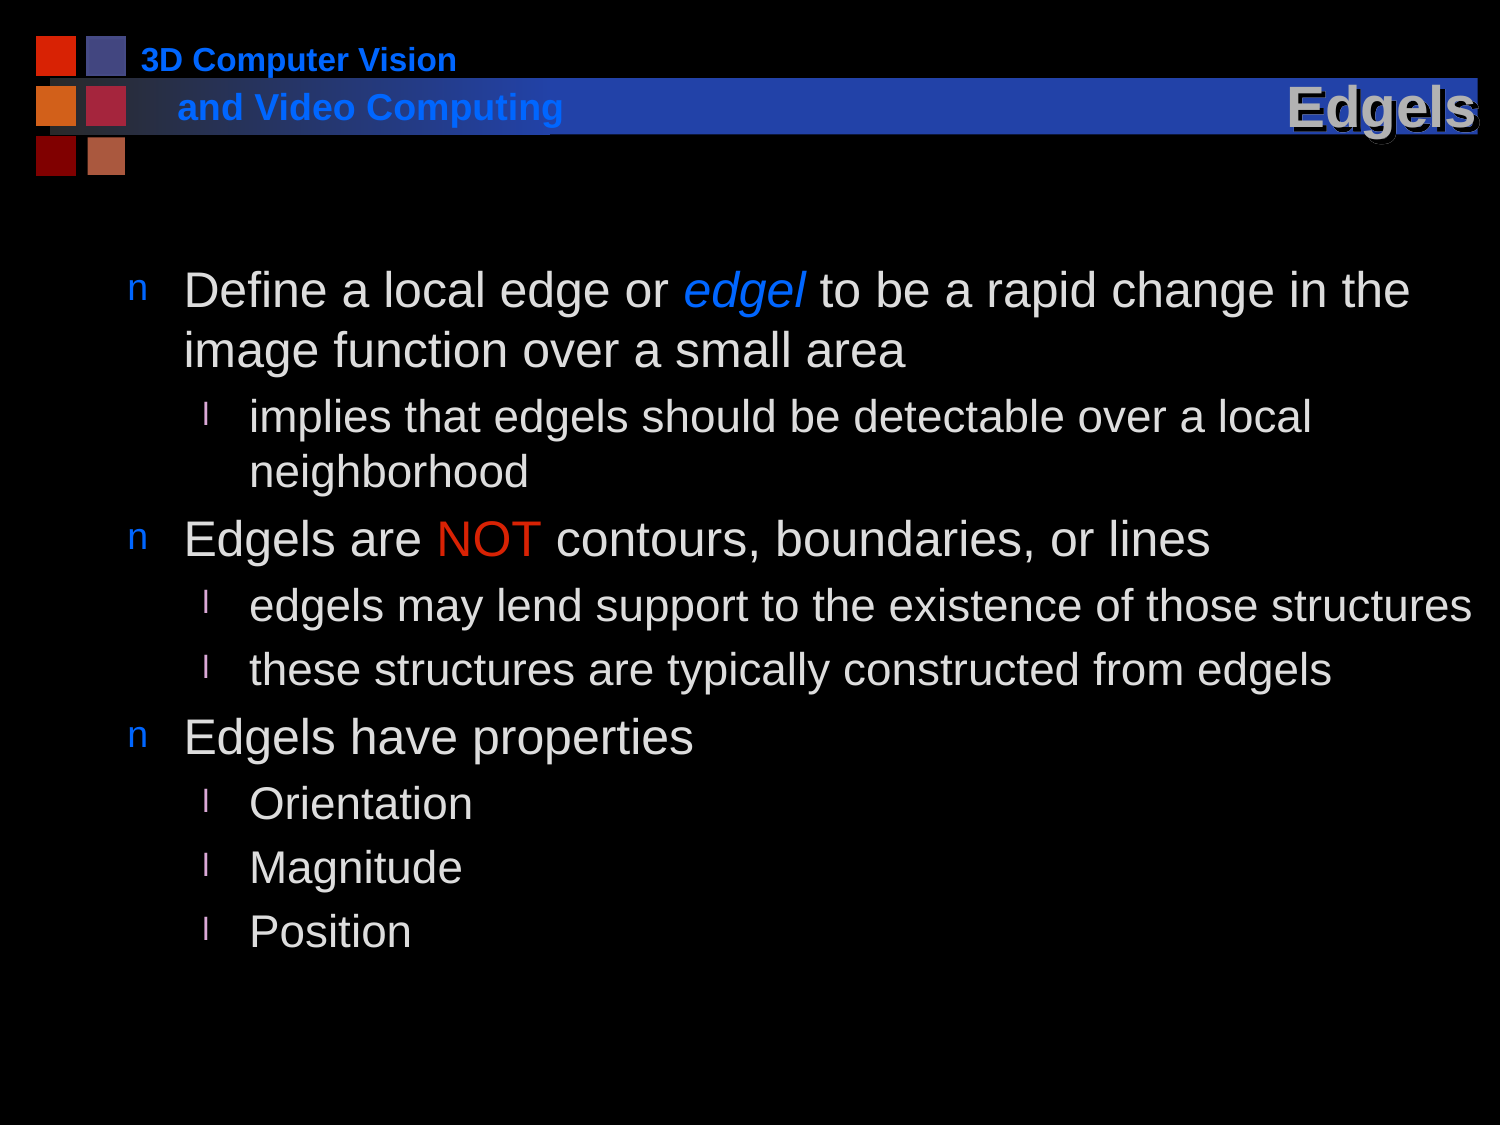

# Edgels
Define a local edge or edgel to be a rapid change in the image function over a small area
implies that edgels should be detectable over a local neighborhood
Edgels are NOT contours, boundaries, or lines
edgels may lend support to the existence of those structures
these structures are typically constructed from edgels
Edgels have properties
Orientation
Magnitude
Position